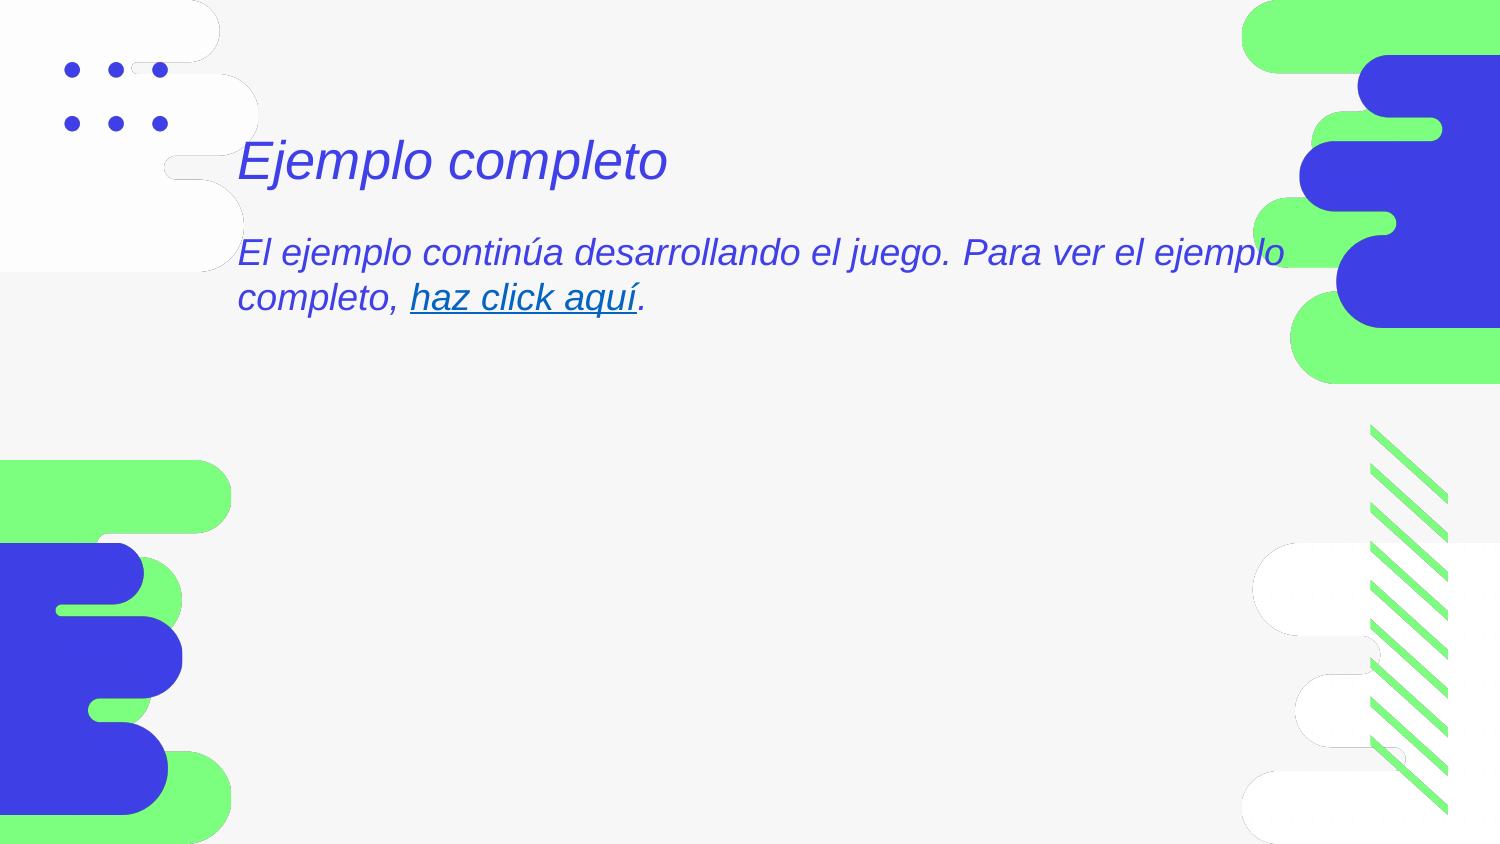

Ejemplo completo
El ejemplo continúa desarrollando el juego. Para ver el ejemplo completo, haz click aquí.